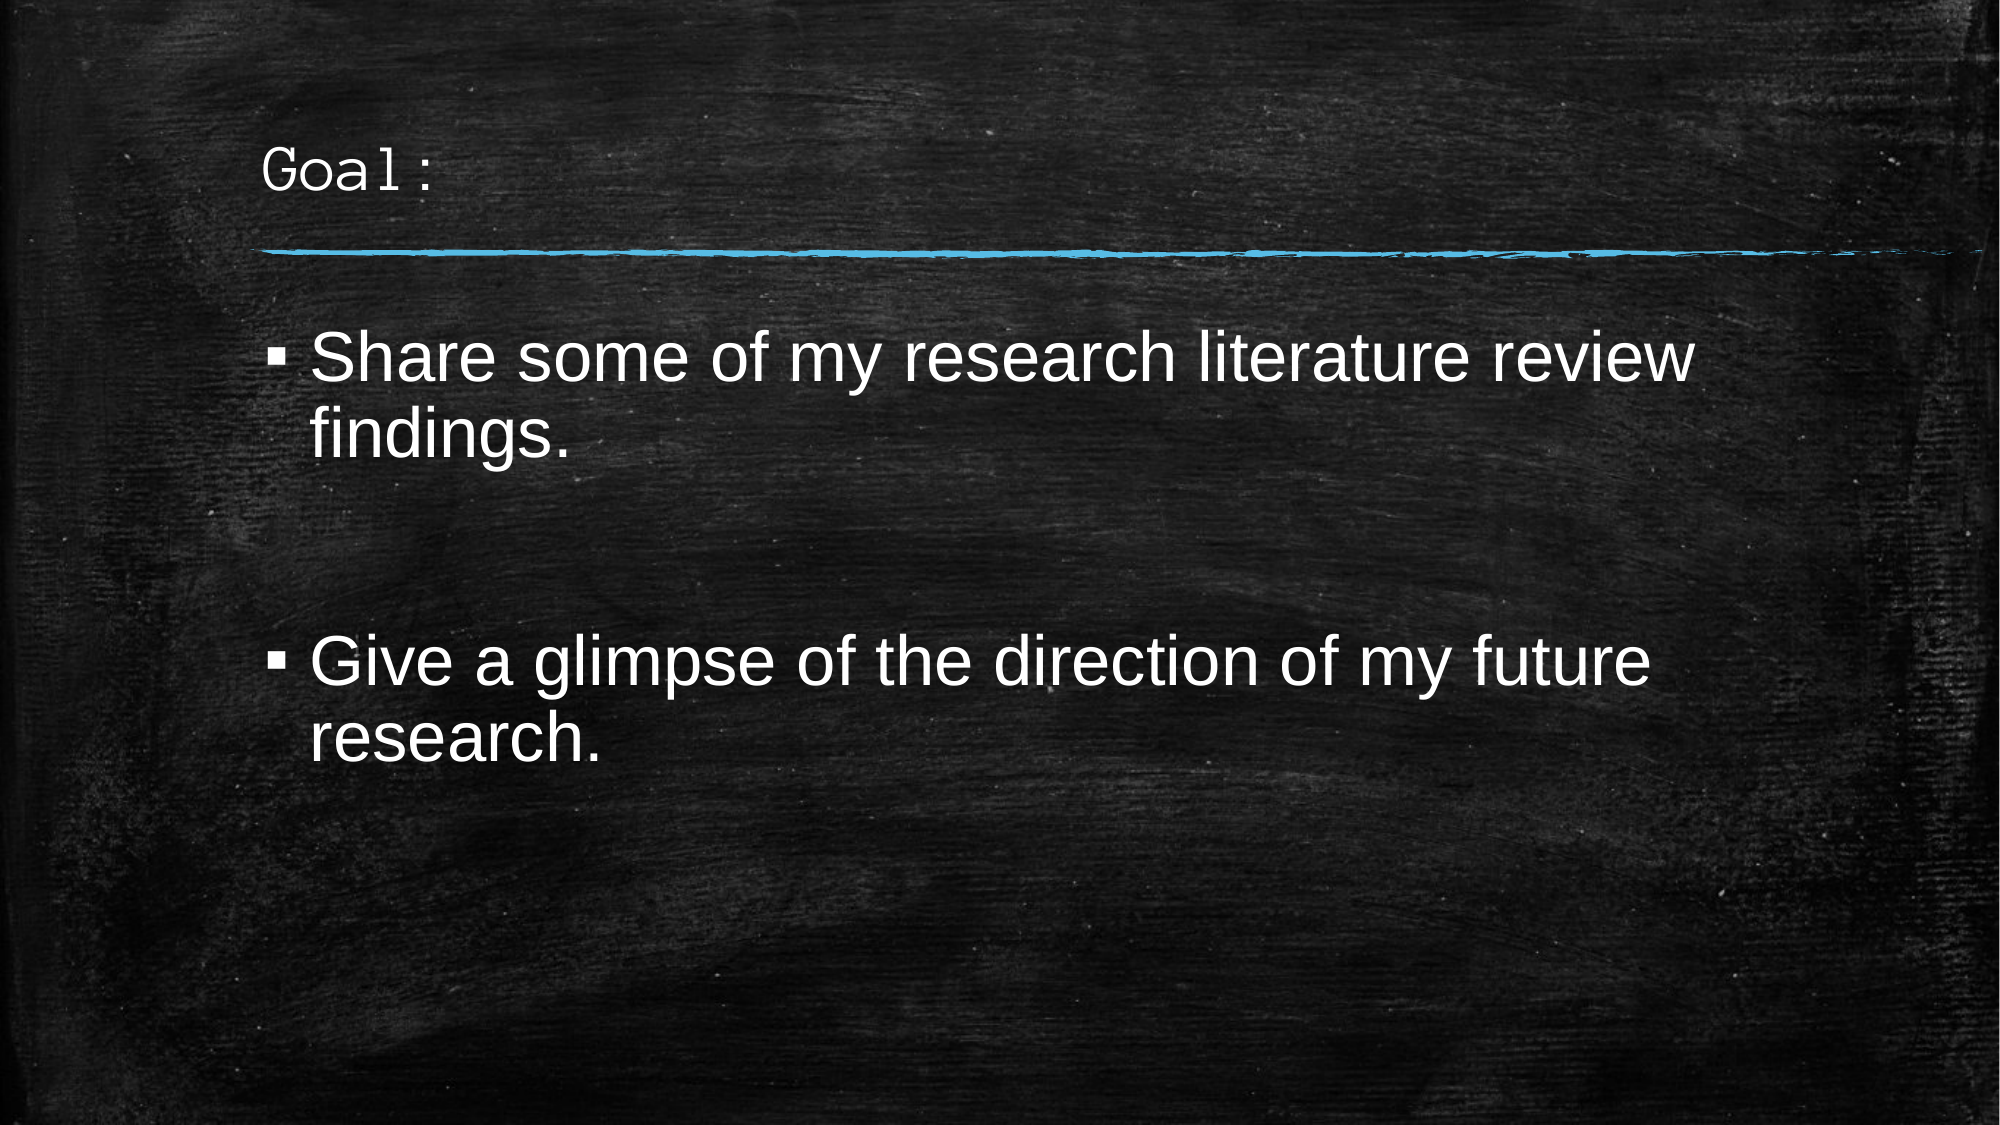

# Goal:
Share some of my research literature review findings.

Give a glimpse of the direction of my future research.